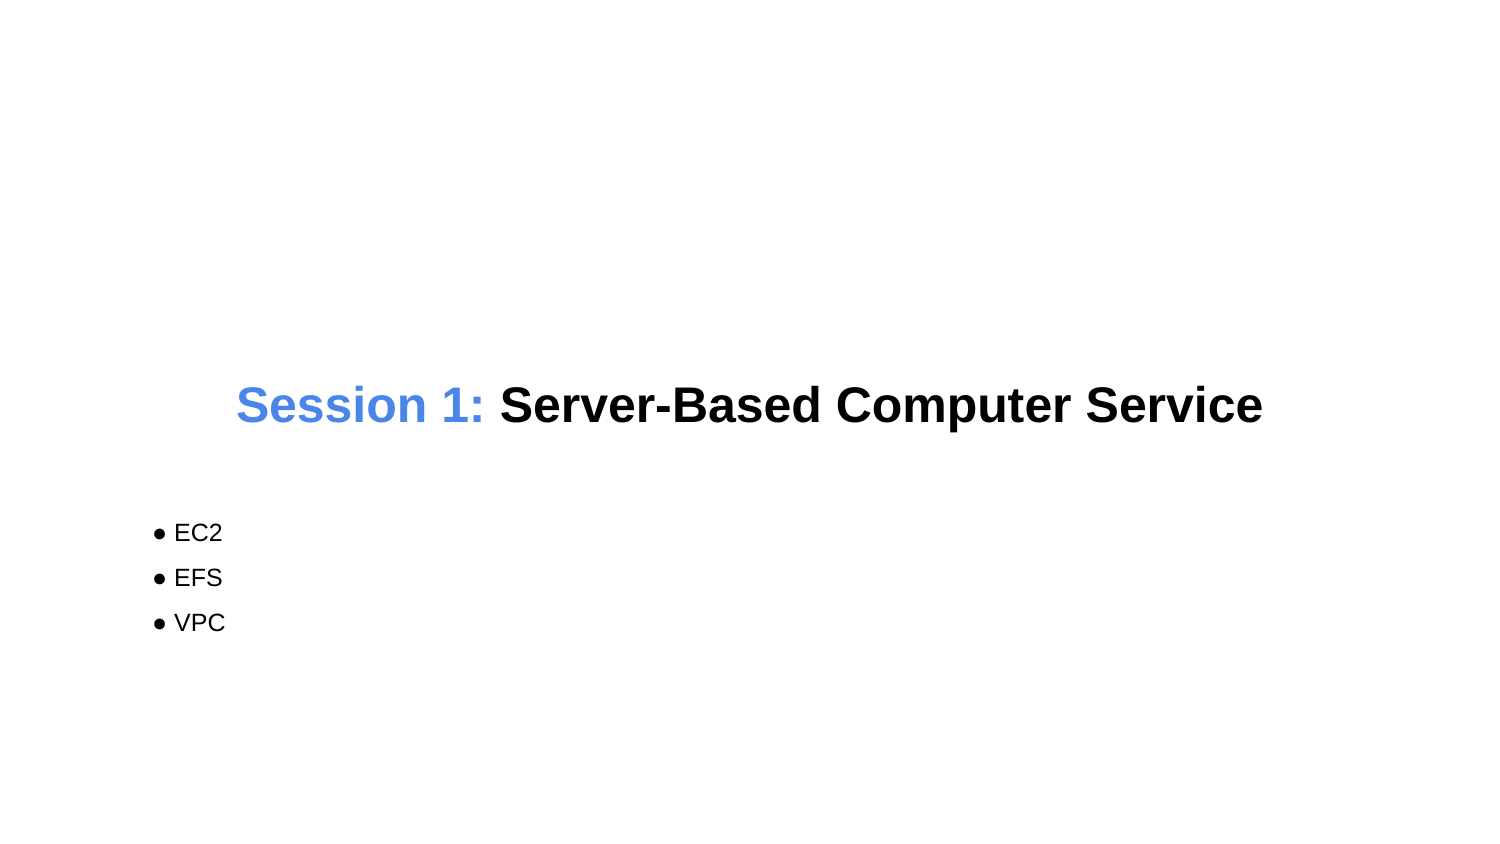

Session 1: Server-Based Computer Service
● EC2
● EFS
● VPC